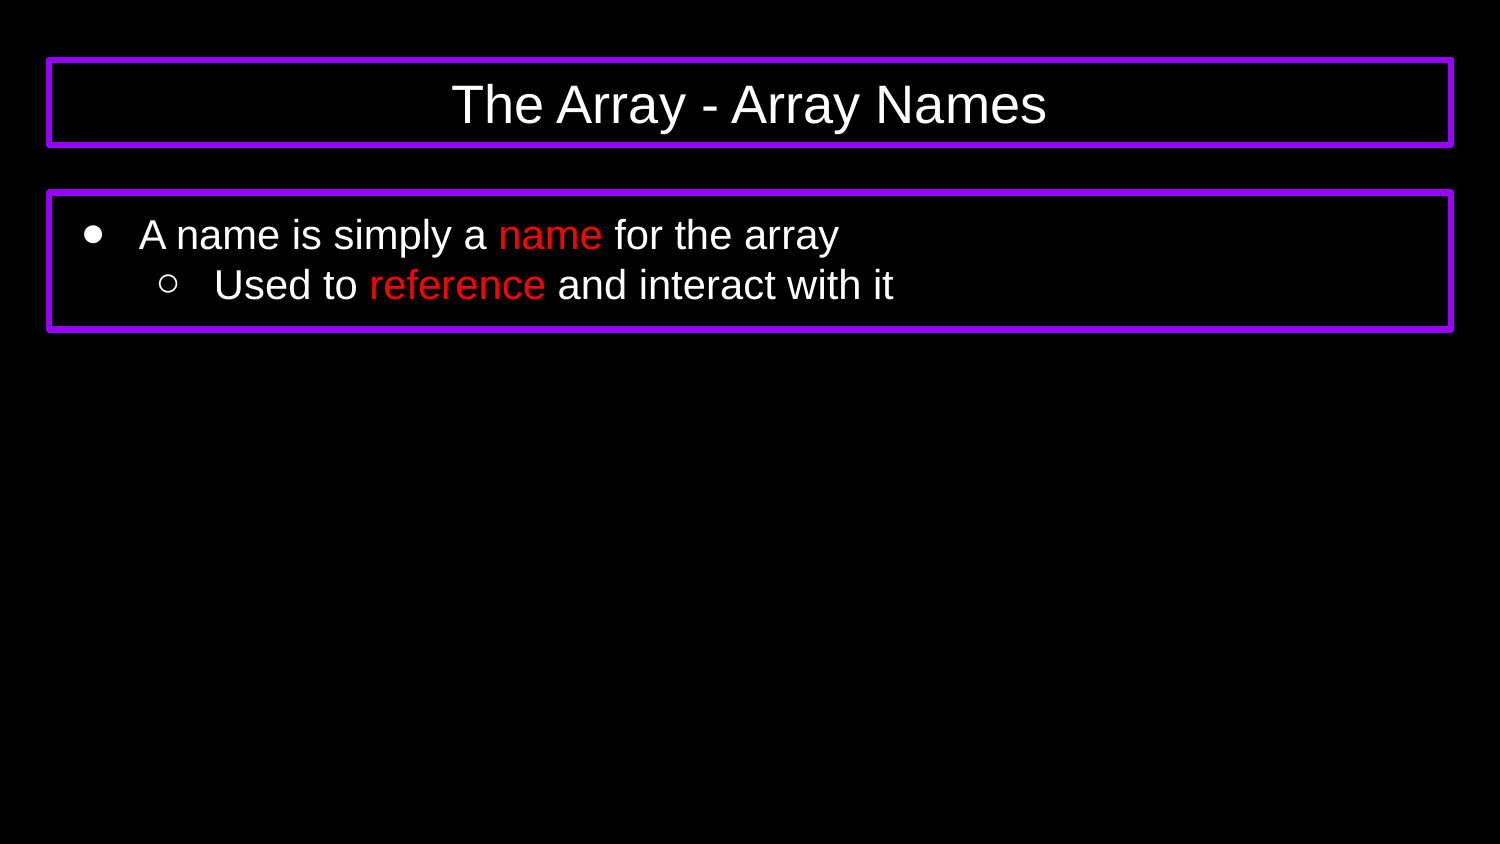

# The Array - Array Names
A name is simply a name for the array
Used to reference and interact with it